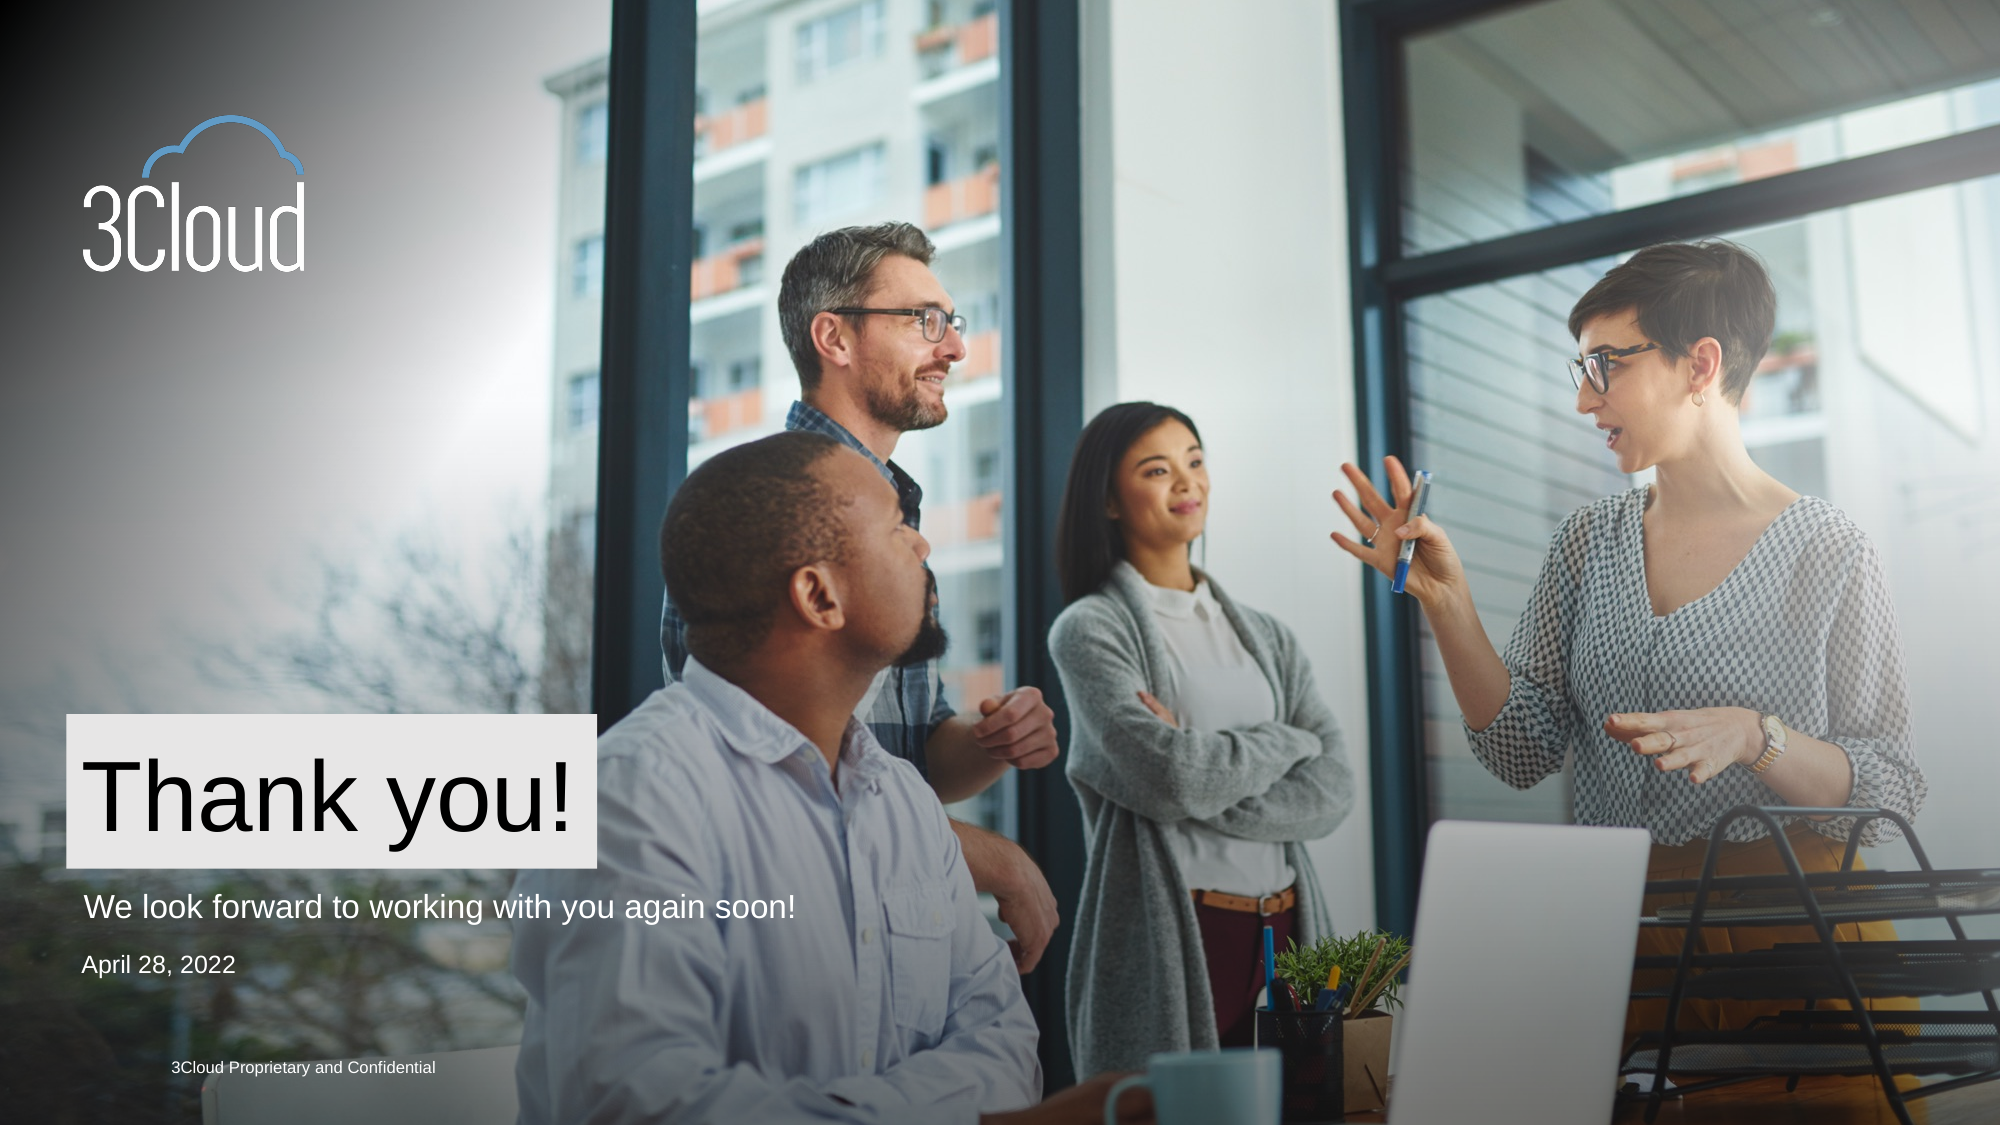

# Thank you!
We look forward to working with you again soon!
3Cloud Proprietary and Confidential
4/28/2022